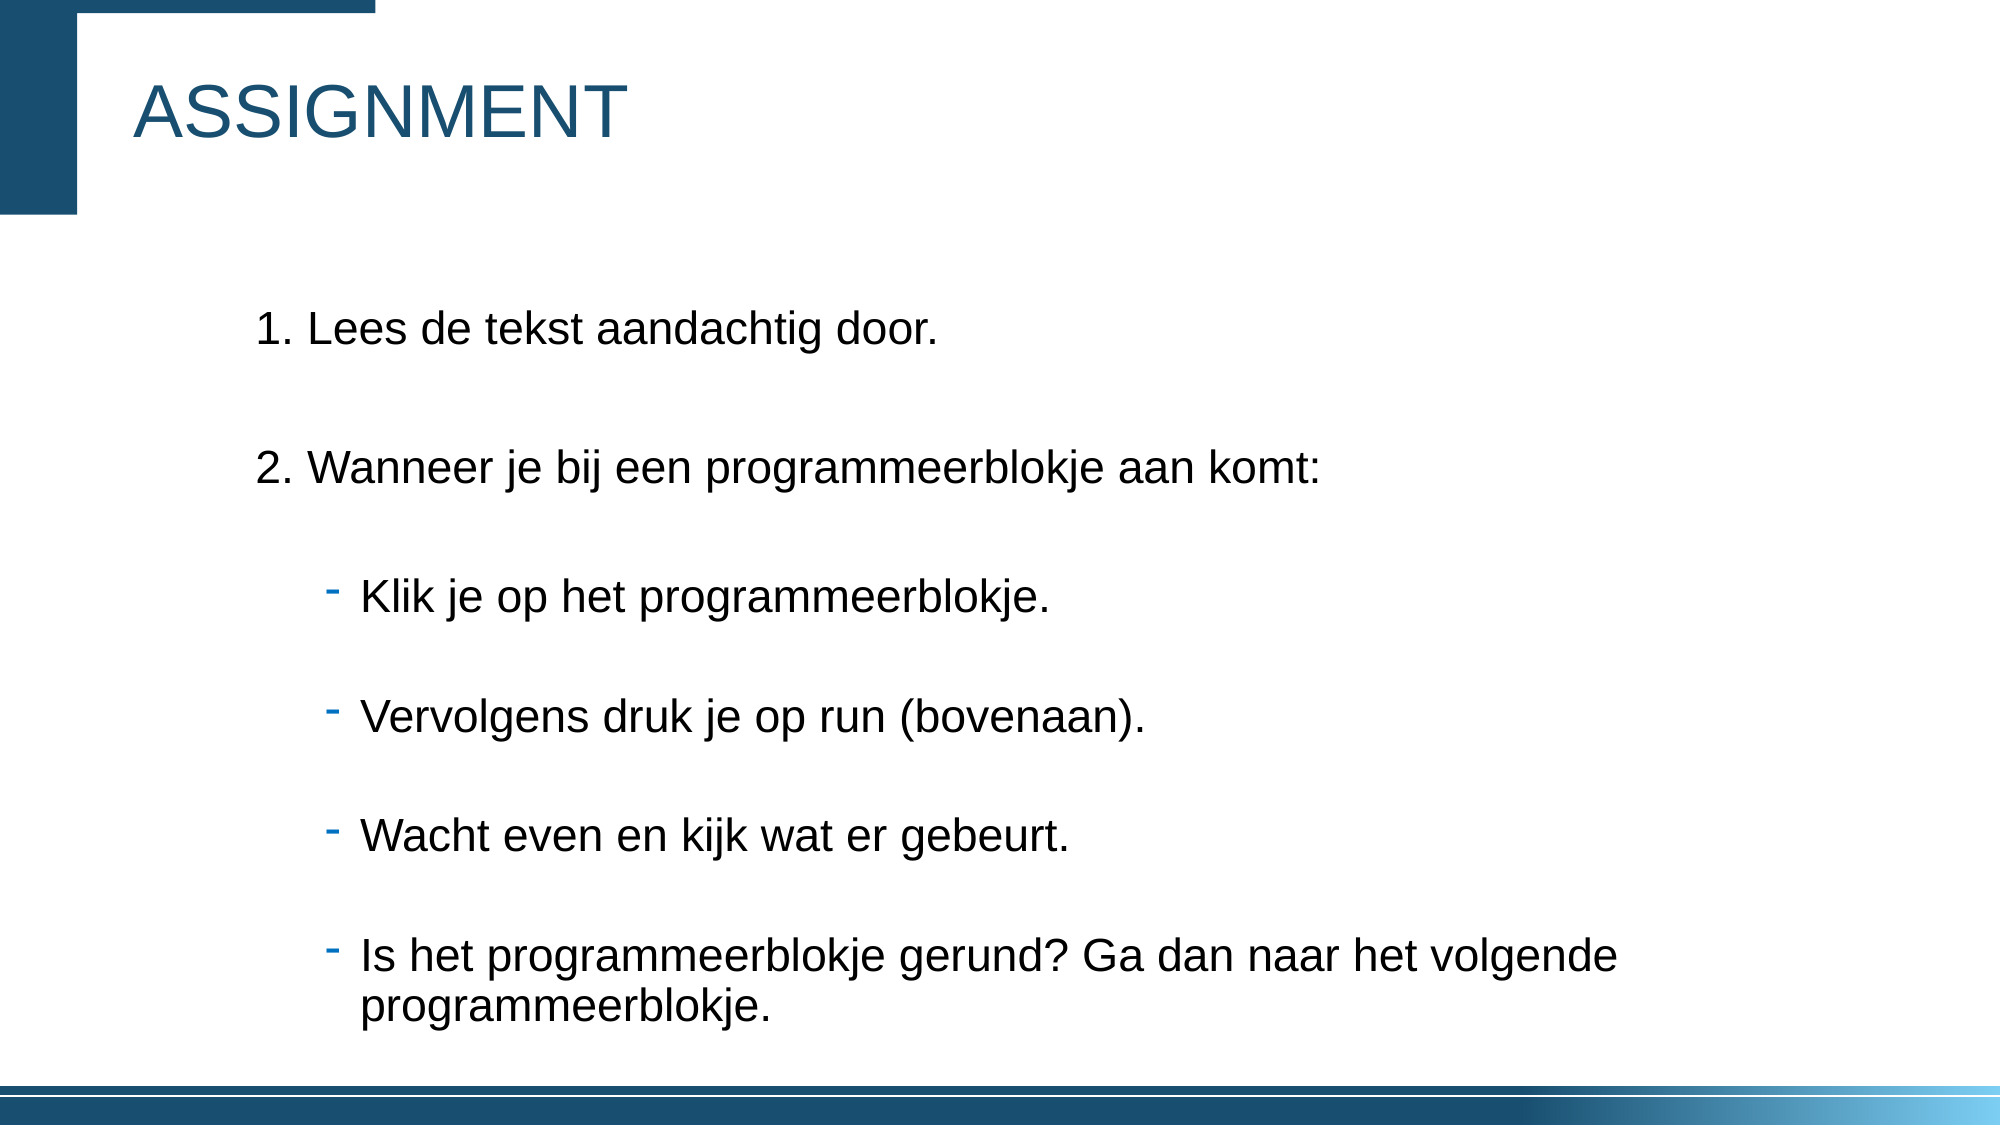

# assignment
1. Lees de tekst aandachtig door.

2. Wanneer je bij een programmeerblokje aan komt:

Klik je op het programmeerblokje.

Vervolgens druk je op run (bovenaan).

Wacht even en kijk wat er gebeurt.

Is het programmeerblokje gerund? Ga dan naar het volgende programmeerblokje.